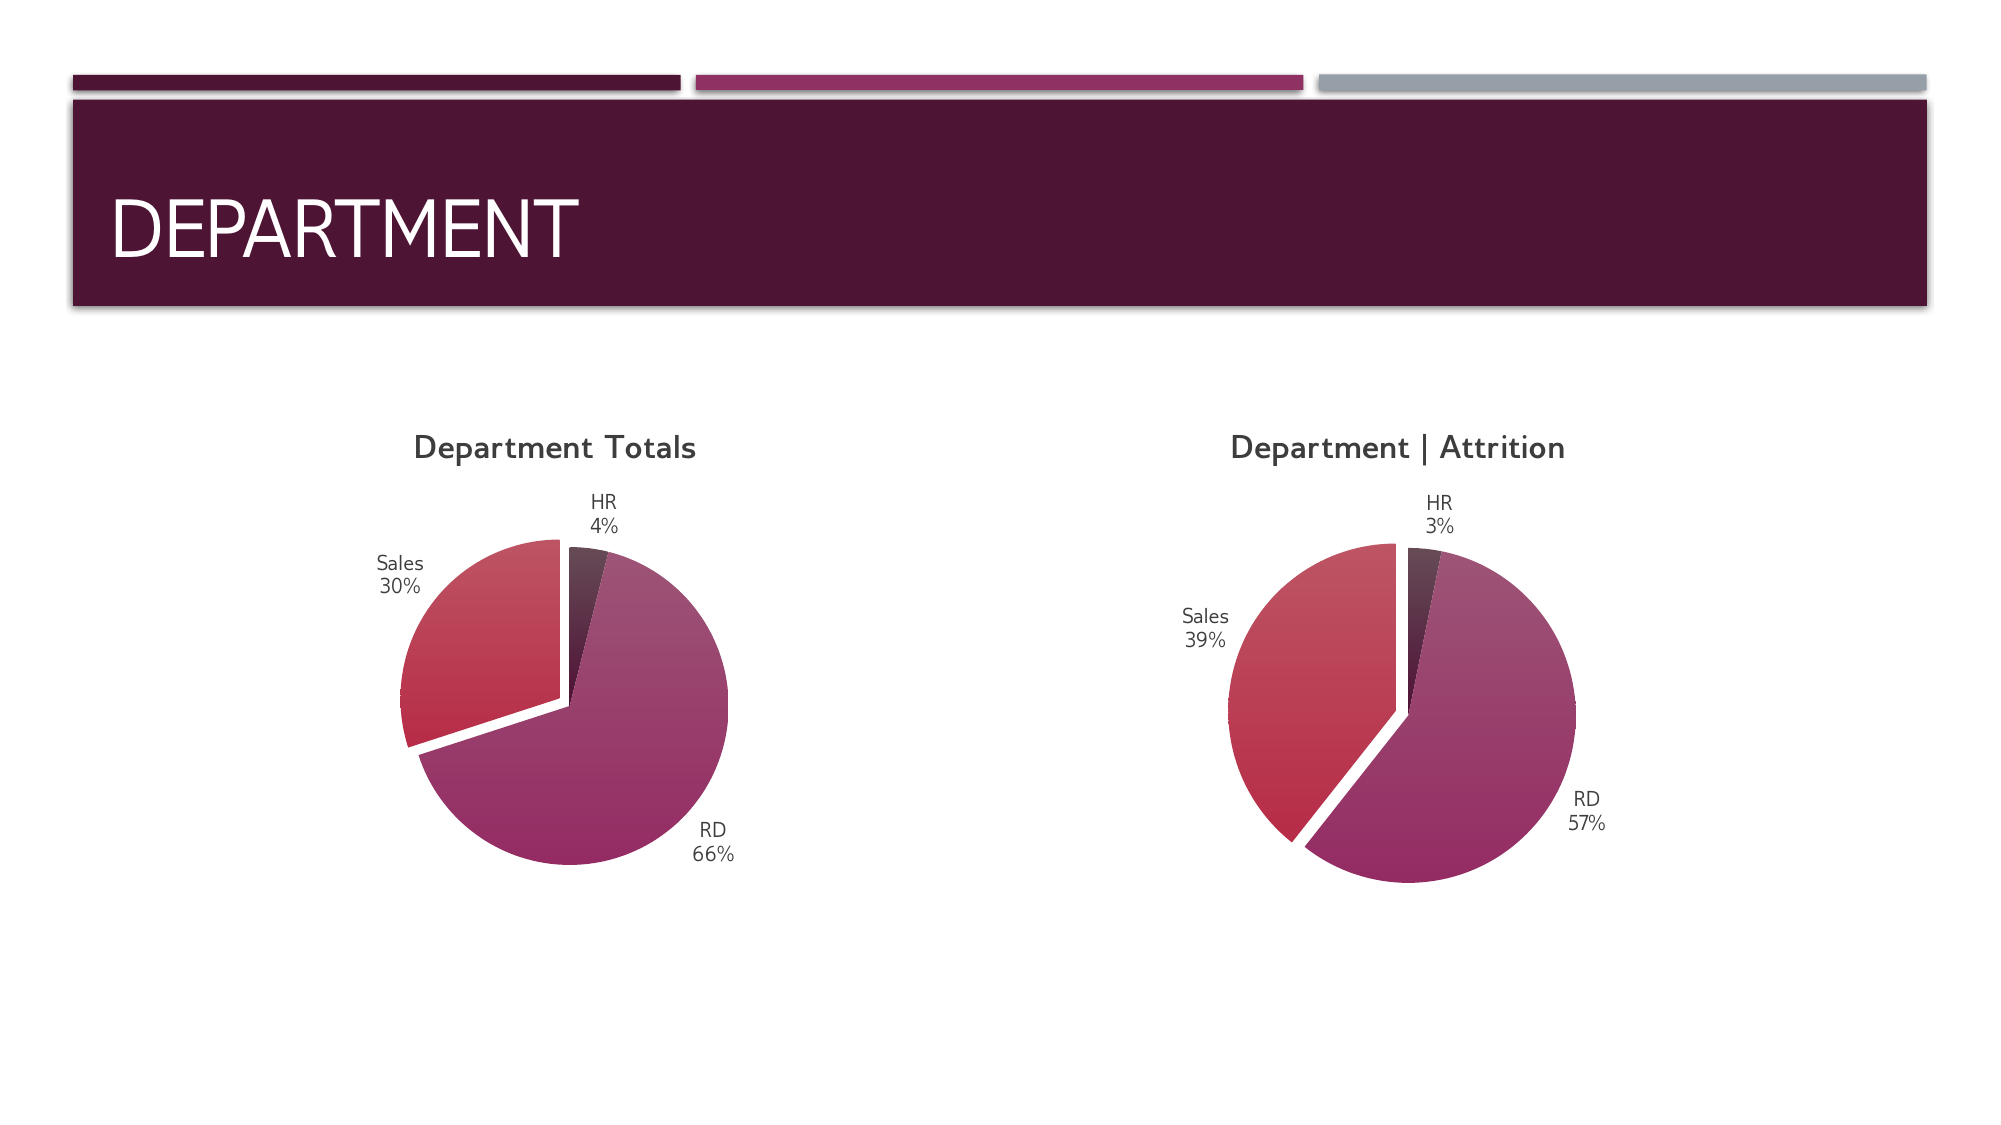

# department

### Chart: Department Totals

| Category |  |
|---|---|
| HR | 46.0 |
| RD | 773.0 |
| Sales | 351.0 |

### Chart: Department | Attrition

| Category |  |
|---|---|
| HR | 6.0 |
| RD | 108.0 |
| Sales | 74.0 |